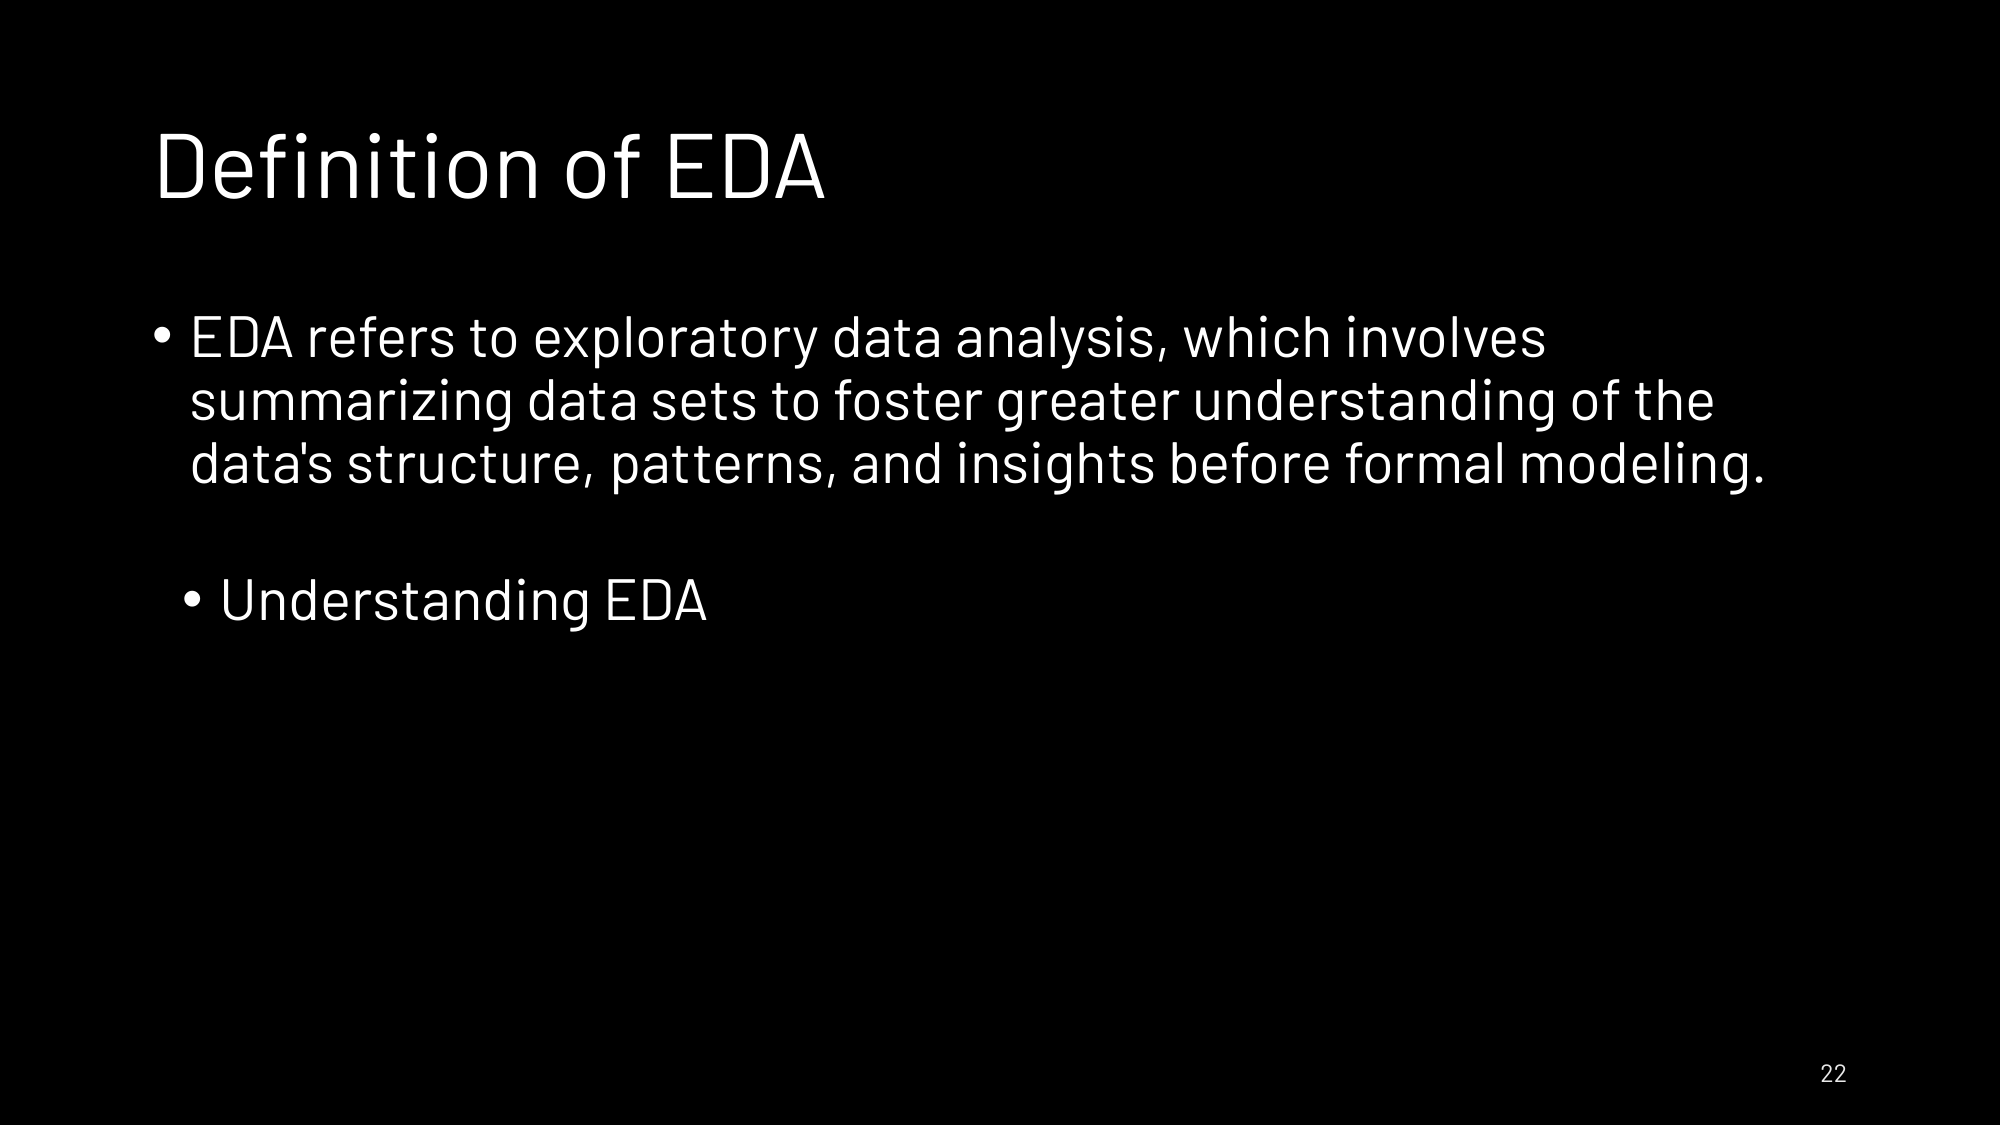

# Definition of EDA
EDA refers to exploratory data analysis, which involves summarizing data sets to foster greater understanding of the data's structure, patterns, and insights before formal modeling.
Understanding EDA
22